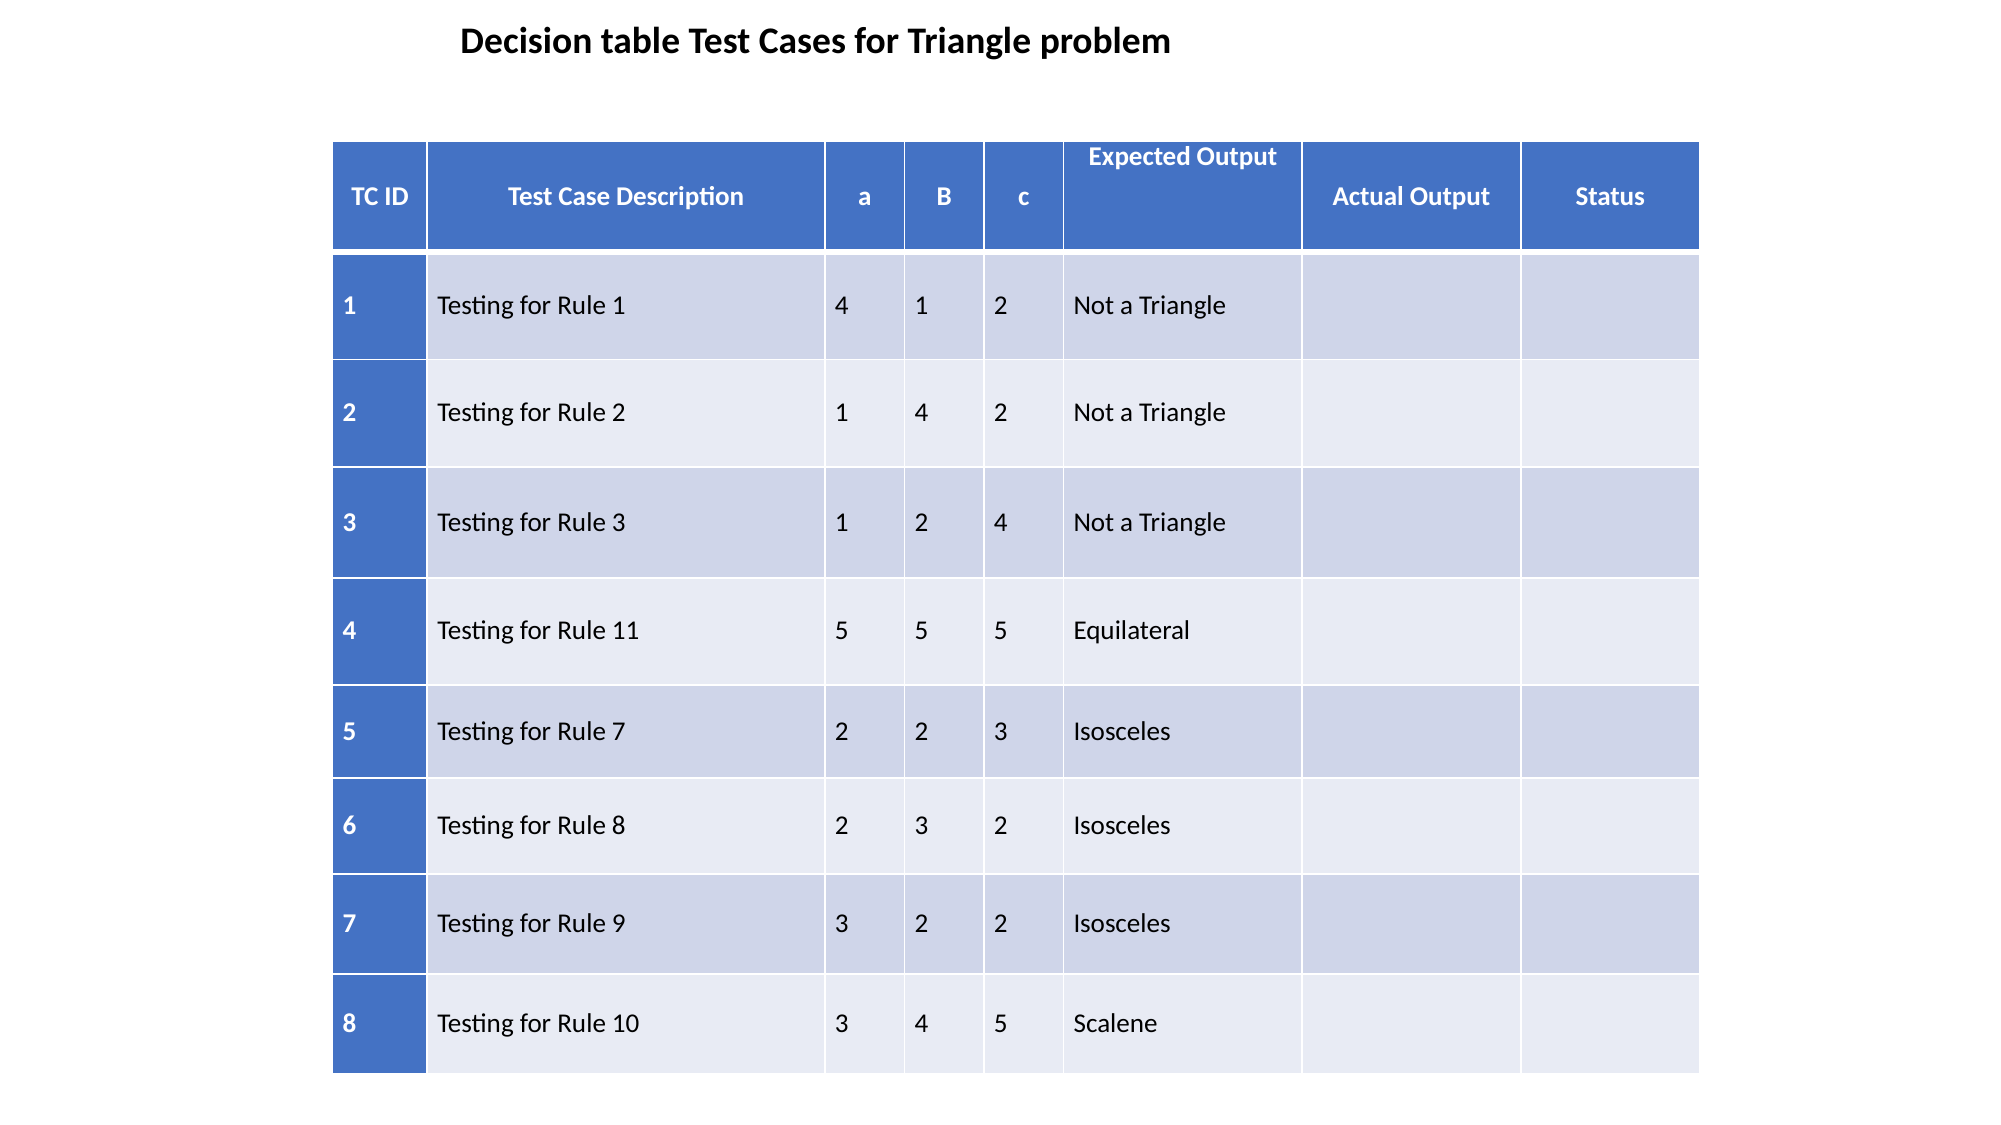

Decision table Test Cases for Triangle problem
| TC ID | Test Case Description | a | B | c | Expected Output | Actual Output | Status |
| --- | --- | --- | --- | --- | --- | --- | --- |
| 1 | Testing for Rule 1 | 4 | 1 | 2 | Not a Triangle |  |  |
| 2 | Testing for Rule 2 | 1 | 4 | 2 | Not a Triangle |  |  |
| 3 | Testing for Rule 3 | 1 | 2 | 4 | Not a Triangle |  |  |
| 4 | Testing for Rule 11 | 5 | 5 | 5 | Equilateral |  |  |
| 5 | Testing for Rule 7 | 2 | 2 | 3 | Isosceles |  |  |
| 6 | Testing for Rule 8 | 2 | 3 | 2 | Isosceles |  |  |
| 7 | Testing for Rule 9 | 3 | 2 | 2 | Isosceles |  |  |
| 8 | Testing for Rule 10 | 3 | 4 | 5 | Scalene |  |  |